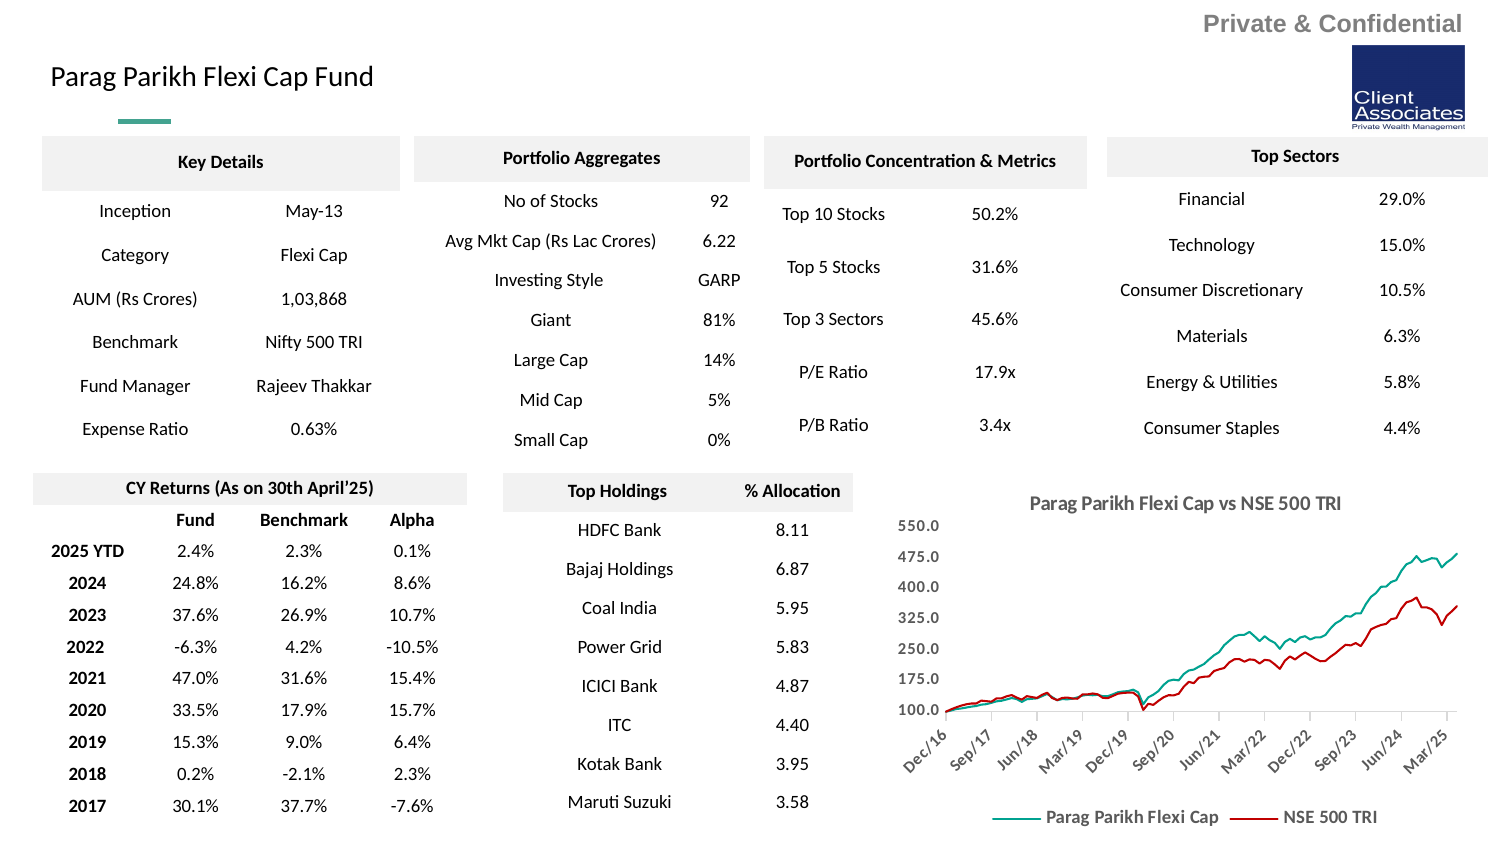

Parag Parikh Flexi Cap Fund
| Portfolio Concentration & Metrics |  |
| --- | --- |
| Top 10 Stocks | 50.2% |
| Top 5 Stocks | 31.6% |
| Top 3 Sectors | 45.6% |
| P/E Ratio | 17.9x |
| P/B Ratio | 3.4x |
| Key Details |  |
| --- | --- |
| Inception | May-13 |
| Category | Flexi Cap |
| AUM (Rs Crores) | 1,03,868 |
| Benchmark | Nifty 500 TRI |
| Fund Manager | Rajeev Thakkar |
| Expense Ratio | 0.63% |
| Portfolio Aggregates |  |
| --- | --- |
| No of Stocks | 92 |
| Avg Mkt Cap (Rs Lac Crores) | 6.22 |
| Investing Style | GARP |
| Giant | 81% |
| Large Cap | 14% |
| Mid Cap | 5% |
| Small Cap | 0% |
| Top Sectors |  |
| --- | --- |
| Financial | 29.0% |
| Technology | 15.0% |
| Consumer Discretionary | 10.5% |
| Materials | 6.3% |
| Energy & Utilities | 5.8% |
| Consumer Staples | 4.4% |
| Top Holdings | % Allocation |
| --- | --- |
| HDFC Bank | 8.11 |
| Bajaj Holdings | 6.87 |
| Coal India | 5.95 |
| Power Grid | 5.83 |
| ICICI Bank | 4.87 |
| ITC | 4.40 |
| Kotak Bank | 3.95 |
| Maruti Suzuki | 3.58 |

### Chart: Parag Parikh Flexi Cap vs NSE 500 TRI

| Category | Parag Parikh Flexi Cap | NSE 500 TRI |
|---|---|---|
| 42735 | 100.0 | 100.0 |
| 42766 | 102.931919020093 | 105.699440803974 |
| 42794 | 106.510138740662 | 110.584803142196 |
| 42825 | 108.010769872528 | 114.896704755395 |
| 42855 | 110.139282405777 | 118.103191231172 |
| 42886 | 112.44494525676 | 120.128184173118 |
| 42916 | 114.03604765181 | 120.186035453721 |
| 42947 | 117.378608692826 | 127.164247116104 |
| 42978 | 118.497310240589 | 125.880126995448 |
| 43008 | 121.862082789332 | 124.597690901796 |
| 43039 | 125.51018749763 | 132.688945353324 |
| 43069 | 126.910054228584 | 132.777802542881 |
| 43100 | 130.102552156412 | 137.654546625259 |
| 43131 | 133.554003759704 | 140.696394696306 |
| 43159 | 130.874537485982 | 134.578423651664 |
| 43190 | 124.193749356679 | 129.679787218235 |
| 43220 | 130.585246141428 | 138.193435266497 |
| 43251 | 131.605892008733 | 135.768436380927 |
| 43281 | 132.669877403312 | 133.764147065088 |
| 43312 | 137.964342403935 | 141.23062749818 |
| 43343 | 143.398035635926 | 146.440511746088 |
| 43373 | 135.938219503871 | 133.694507595457 |
| 43404 | 128.002752059982 | 128.477689118709 |
| 43434 | 130.848533769618 | 133.761868675612 |
| 43465 | 130.317082816419 | 134.713542053621 |
| 43496 | 131.968860549654 | 132.322917131012 |
| 43524 | 135.043800009751 | 131.782047281535 |
| 43555 | 139.395630292163 | 142.29622034998 |
| 43585 | 141.394665987681 | 142.313456861667 |
| 43616 | 140.276506184009 | 144.539146198309 |
| 43646 | 141.285233681314 | 142.635106019406 |
| 43677 | 138.122531678486 | 133.950479700045 |
| 43708 | 137.963258915753 | 133.229319900741 |
| 43738 | 142.620091121356 | 138.656443632149 |
| 43769 | 147.697316741518 | 144.024824539245 |
| 43799 | 149.480196544756 | 145.913708475114 |
| 43830 | 150.309606747964 | 146.800497283268 |
| 43861 | 154.050349695811 | 146.654680356816 |
| 43890 | 147.334348200597 | 137.449689693259 |
| 43921 | 118.418215603313 | 104.413933837551 |
| 43951 | 135.184653473392 | 119.589988954764 |
| 43982 | 141.785263477239 | 116.8271940643 |
| 44012 | 150.497050203425 | 126.633382368237 |
| 44043 | 165.324585972079 | 135.26491230677 |
| 44074 | 175.434072452855 | 140.461126217824 |
| 44104 | 178.40228832704 | 140.069243227983 |
| 44135 | 176.608031897892 | 143.851171637023 |
| 44165 | 191.9876048952 | 161.028841438952 |
| 44196 | 200.732438010932 | 173.066365523014 |
| 44227 | 202.922709370547 | 169.861563074241 |
| 44255 | 209.981093131227 | 183.309905545897 |
| 44286 | 216.312998065974 | 185.413750575789 |
| 44316 | 227.435004252691 | 186.253683809071 |
| 44347 | 237.909084506661 | 199.48884827412 |
| 44377 | 245.606726294633 | 203.590939934719 |
| 44408 | 262.445757872896 | 206.804459699748 |
| 44439 | 273.288765852786 | 220.445177491493 |
| 44469 | 283.637703221752 | 228.127015260256 |
| 44500 | 287.903396193706 | 228.839160562069 |
| 44530 | 288.078921279166 | 222.368237269499 |
| 44561 | 295.023538780751 | 227.748604486446 |
| 44592 | 284.398311925413 | 226.665874183371 |
| 44620 | 272.555244353672 | 217.721412403354 |
| 44651 | 284.492033653143 | 226.740763854837 |
| 44681 | 274.775311638288 | 225.124791354007 |
| 44712 | 268.485120998543 | 215.613109654923 |
| 44742 | 253.684672434435 | 204.730828095514 |
| 44773 | 270.750153042706 | 224.65207506798 |
| 44804 | 278.05719734112 | 235.173083304853 |
| 44834 | 270.286961844964 | 227.635378435539 |
| 44865 | 281.416552448954 | 236.950128035582 |
| 44895 | 284.505577255416 | 245.060501146624 |
| 44926 | 276.467178434251 | 237.419278146778 |
| 44957 | 281.538986613504 | 229.573000094107 |
| 44985 | 281.61266380987 | 223.345071992154 |
| 45016 | 287.387114075053 | 223.971034735533 |
| 45046 | 303.343102785106 | 234.217843752012 |
| 45077 | 316.032916370965 | 243.075330490299 |
| 45107 | 323.052836301188 | 253.652208799536 |
| 45138 | 333.73277930971 | 263.624719535208 |
| 45169 | 332.214270622843 | 262.032323412433 |
| 45199 | 340.433070226287 | 267.777530126748 |
| 45230 | 340.254294676281 | 260.348197348152 |
| 45260 | 363.004837774732 | 278.965611177977 |
| 45291 | 380.540010509835 | 301.319979989796 |
| 45322 | 389.918142467861 | 307.197927656181 |
| 45351 | 405.170947347892 | 312.020935120383 |
| 45382 | 405.595674715178 | 314.635430663799 |
| 45412 | 416.949005628721 | 326.166887422746 |
| 45443 | 421.312212537042 | 328.552364488615 |
| 45473 | 443.896981943669 | 351.719386319617 |
| 45504 | 459.947775869635 | 367.16337414524 |
| 45535 | 465.286849651929 | 370.981873236351 |
| 45565 | 480.074844006066 | 379.020359317899 |
| 45596 | 465.799339766558 | 354.94452539002 |
| 45626 | 470.038488970541 | 355.107183210345 |
| 45657 | 474.963486467462 | 350.258157446093 |
| 45688 | 473.673593271975 | 338.103695460465 |
| 45716 | 452.309364772516 | 311.77769564423 |
| 45747 | 464.81707563657 | 334.702397827255 |
| 45777 | 473.548908845518 | 345.58442890796 |
| 45808 | 486.400165042481 | 358.206562653739 |
| CY Returns (As on 30th April’25) |  |  |  |
| --- | --- | --- | --- |
|  | Fund | Benchmark | Alpha |
| 2025 YTD | 2.4% | 2.3% | 0.1% |
| 2024 | 24.8% | 16.2% | 8.6% |
| 2023 | 37.6% | 26.9% | 10.7% |
| 2022 | -6.3% | 4.2% | -10.5% |
| 2021 | 47.0% | 31.6% | 15.4% |
| 2020 | 33.5% | 17.9% | 15.7% |
| 2019 | 15.3% | 9.0% | 6.4% |
| 2018 | 0.2% | -2.1% | 2.3% |
| 2017 | 30.1% | 37.7% | -7.6% |